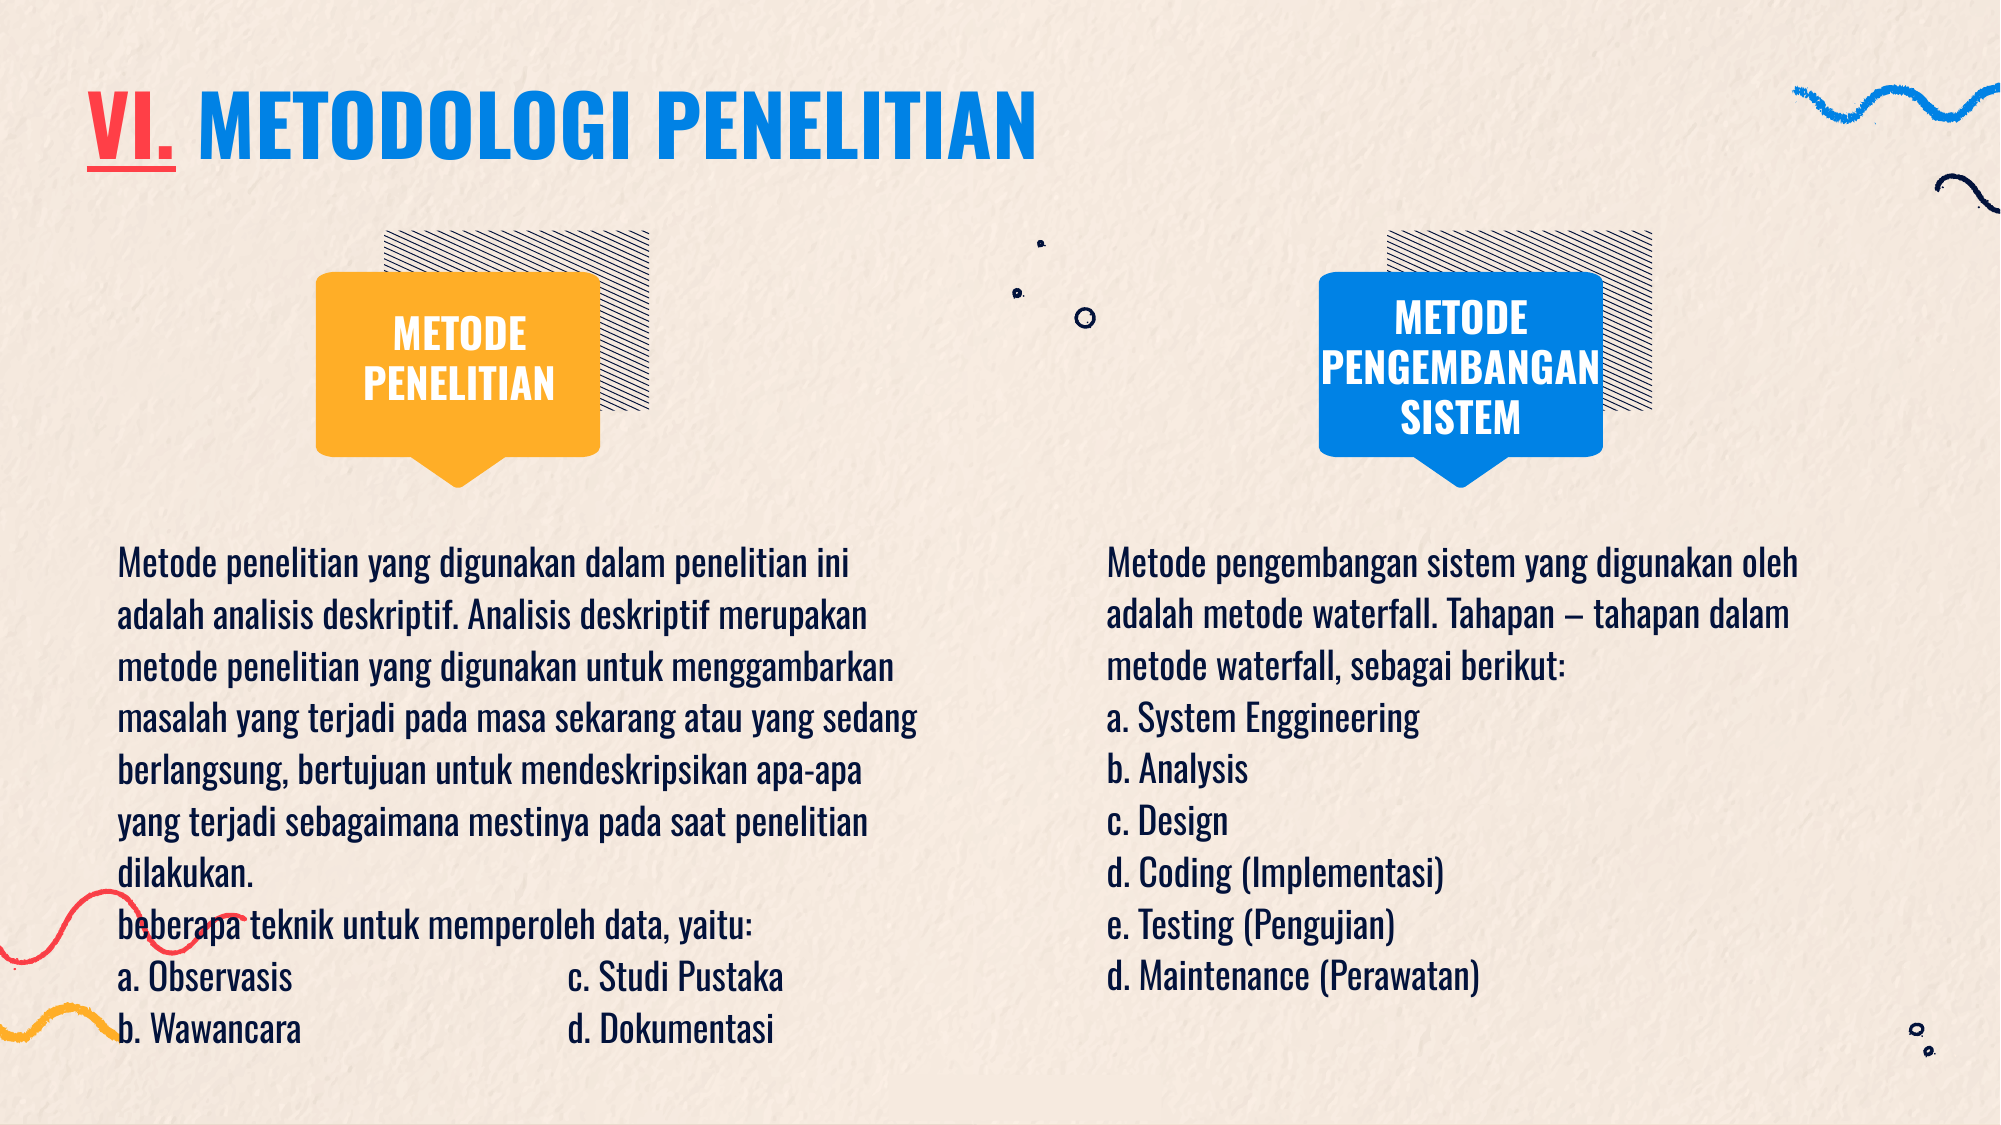

VI. METODOLOGI PENELITIAN

# METODE PENELITIAN
METODE
PENGEMBANGAN
SISTEM
Metode pengembangan sistem yang digunakan oleh adalah metode waterfall. Tahapan – tahapan dalam metode waterfall, sebagai berikut:
a. System Enggineering
b. Analysis
c. Design
d. Coding (Implementasi)
e. Testing (Pengujian)
d. Maintenance (Perawatan)
Metode penelitian yang digunakan dalam penelitian ini adalah analisis deskriptif. Analisis deskriptif merupakan metode penelitian yang digunakan untuk menggambarkan masalah yang terjadi pada masa sekarang atau yang sedang berlangsung, bertujuan untuk mendeskripsikan apa-apa yang terjadi sebagaimana mestinya pada saat penelitian dilakukan.
beberapa teknik untuk memperoleh data, yaitu:
a. Observasis		c. Studi Pustaka
b. Wawancara		d. Dokumentasi